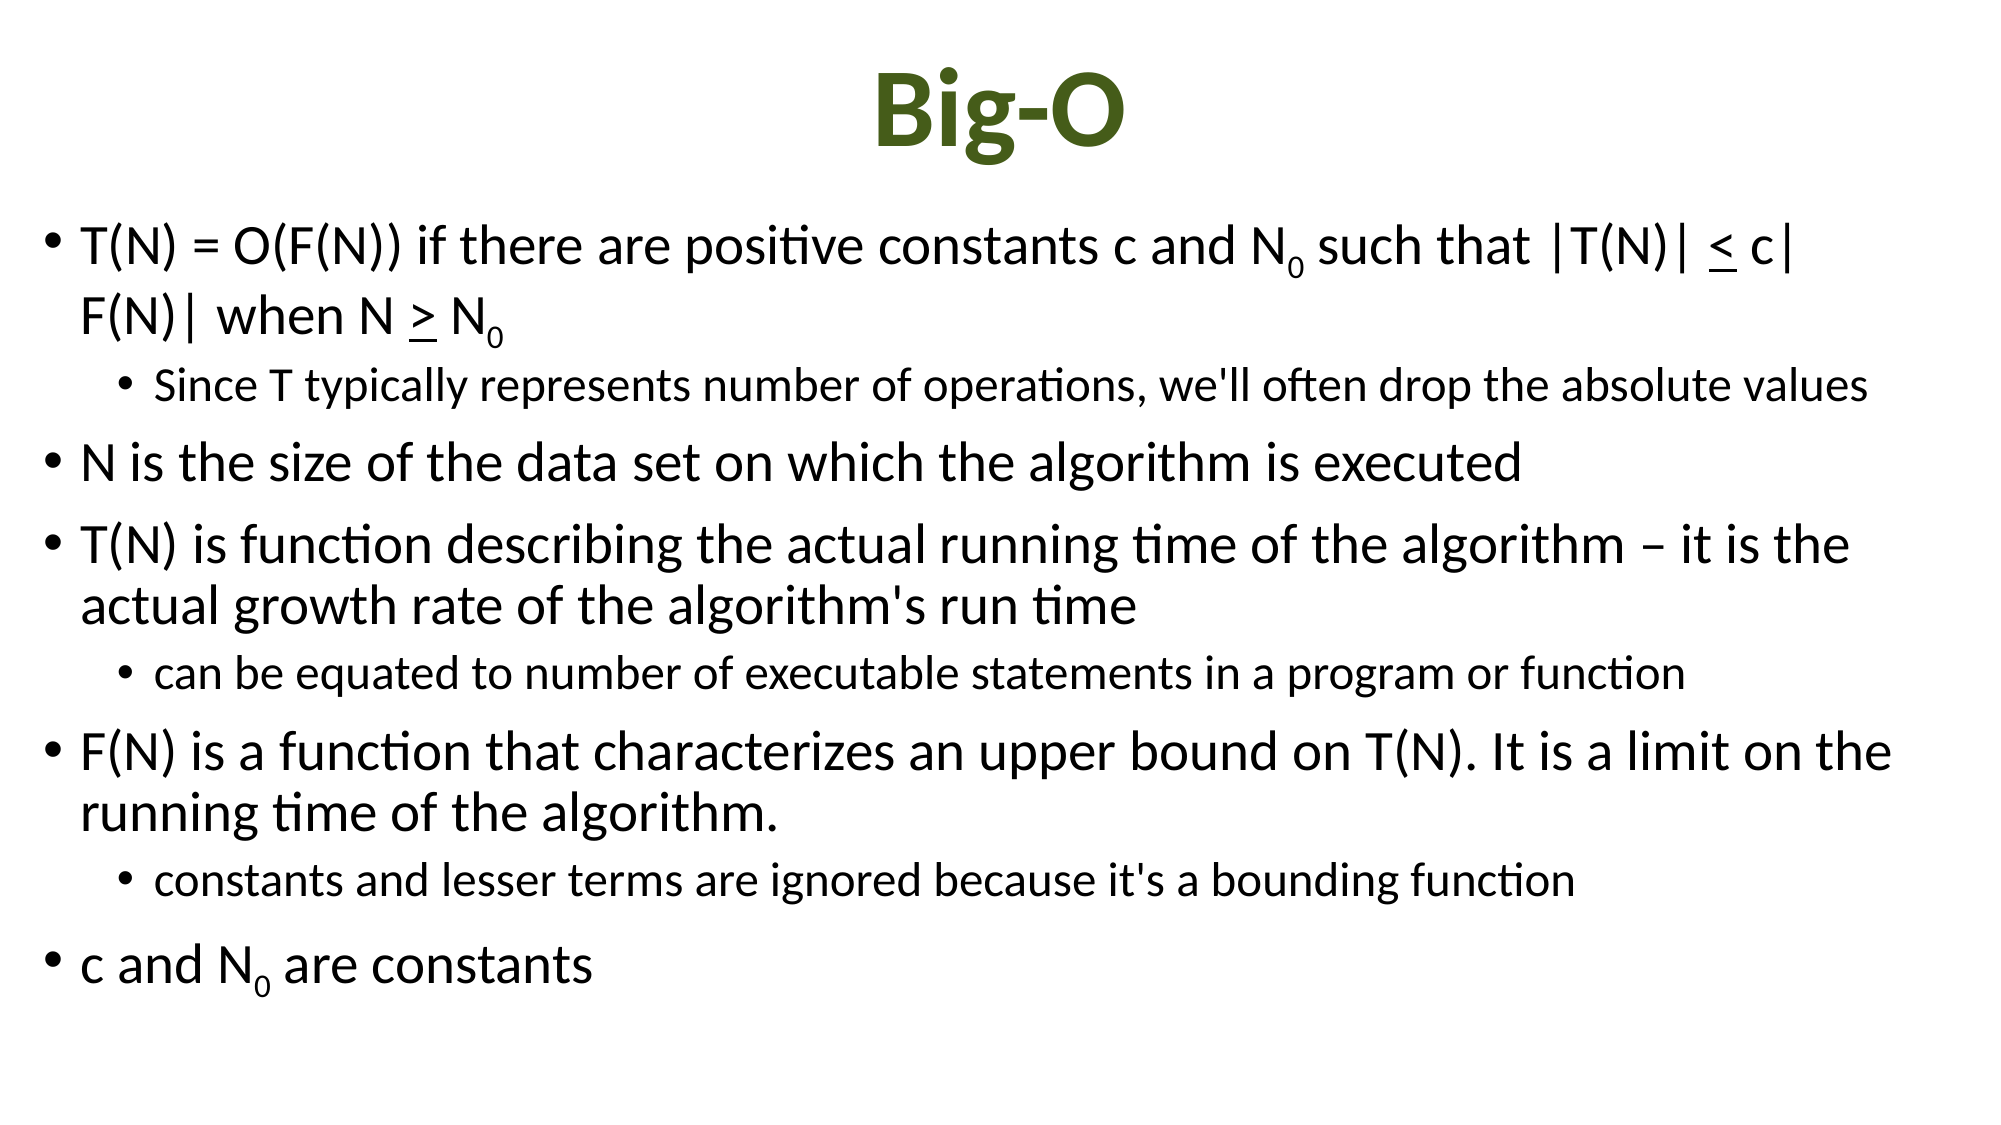

# Big-O
T(N) = O(F(N)) if there are positive constants c and N0 such that |T(N)| < c|F(N)| when N > N0
Since T typically represents number of operations, we'll often drop the absolute values
N is the size of the data set on which the algorithm is executed
T(N) is function describing the actual running time of the algorithm – it is the actual growth rate of the algorithm's run time
can be equated to number of executable statements in a program or function
F(N) is a function that characterizes an upper bound on T(N). It is a limit on the running time of the algorithm.
constants and lesser terms are ignored because it's a bounding function
c and N0 are constants